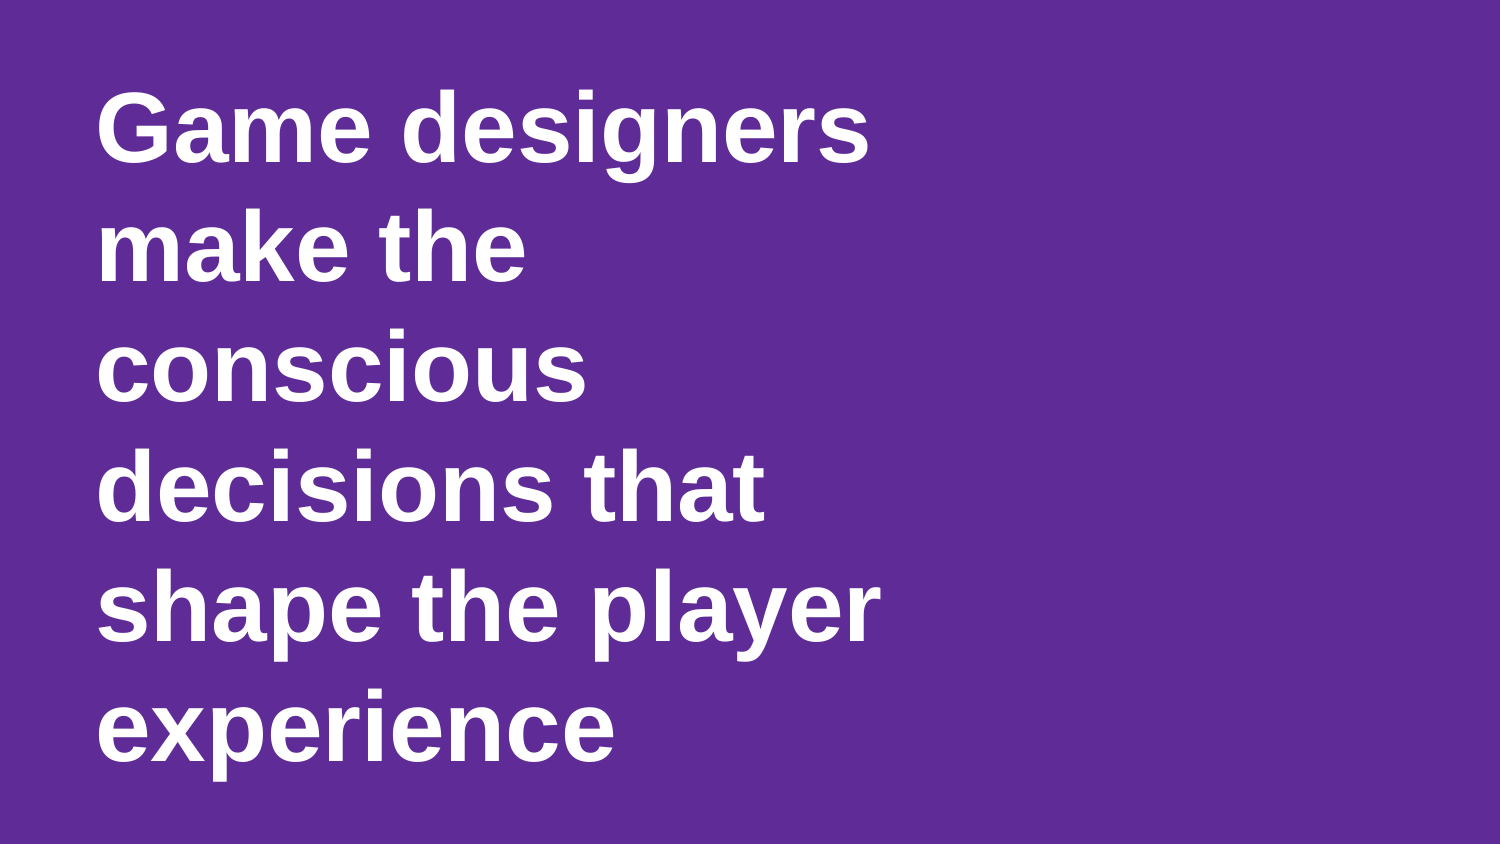

# Game designers make the conscious decisions that shape the player experience